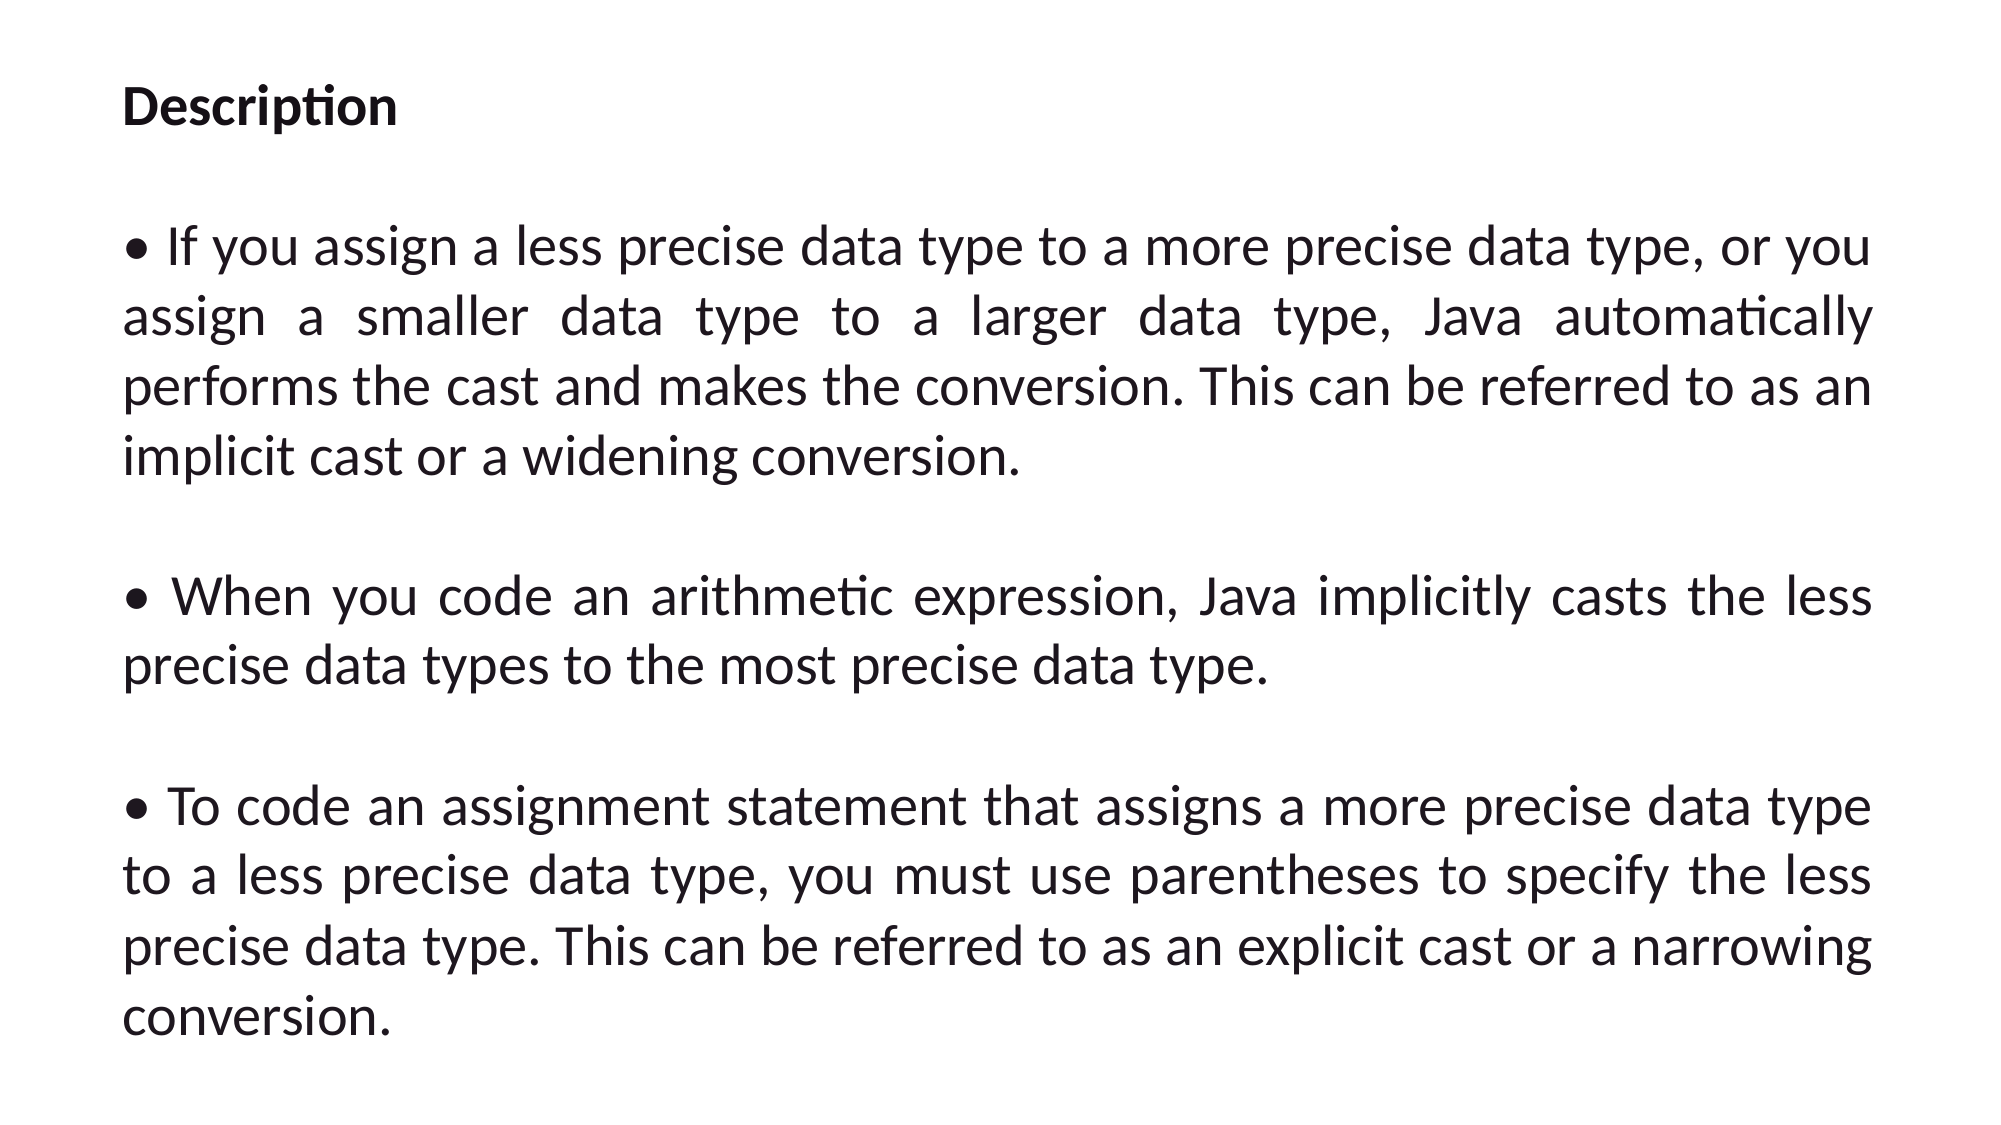

Description

• If you assign a less precise data type to a more precise data type, or you assign a smaller data type to a larger data type, Java automatically performs the cast and makes the conversion. This can be referred to as an implicit cast or a widening conversion.

• When you code an arithmetic expression, Java implicitly casts the less precise data types to the most precise data type.

• To code an assignment statement that assigns a more precise data type to a less precise data type, you must use parentheses to specify the less precise data type. This can be referred to as an explicit cast or a narrowing conversion.